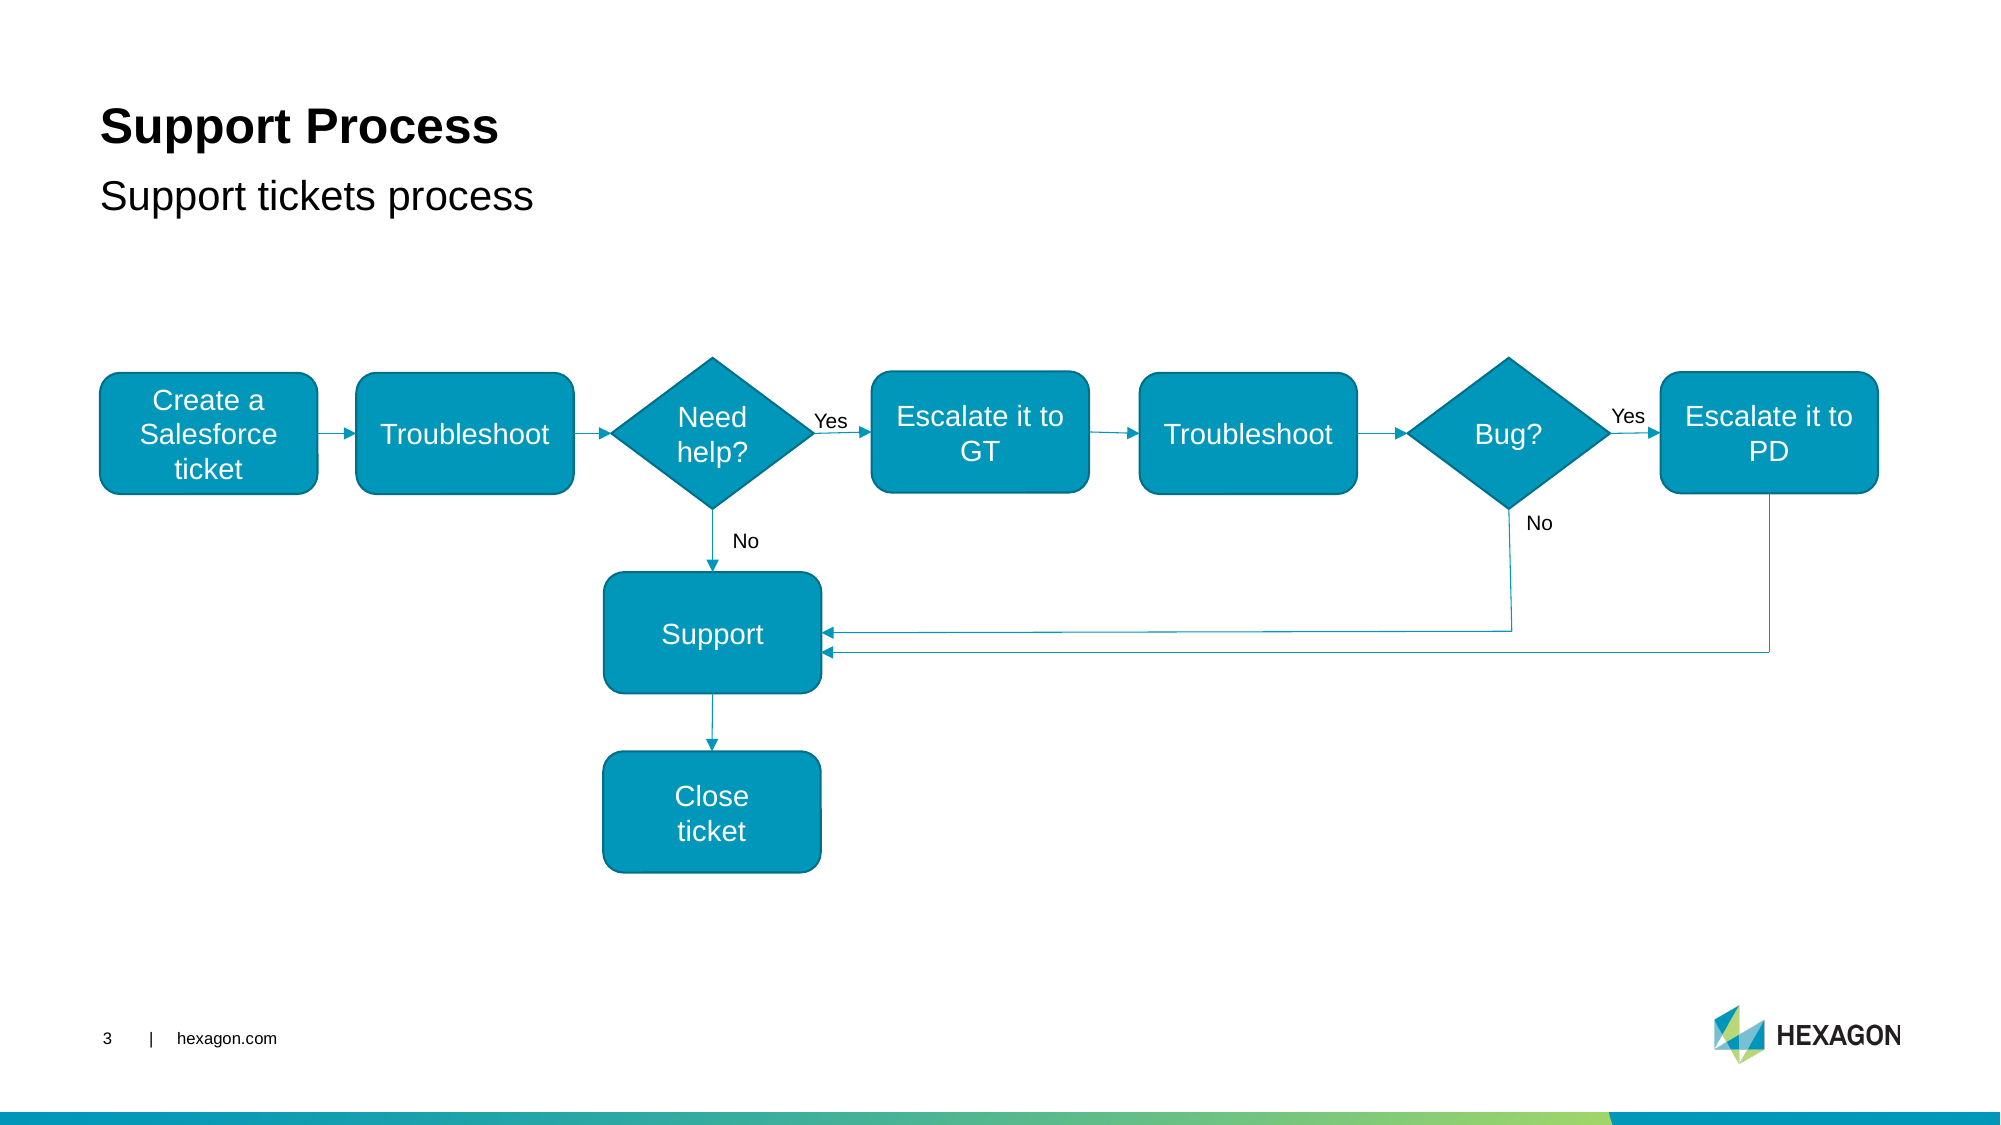

# Support Process
Support tickets process
Need help?
Bug?
Escalate it to GT
Escalate it to PD
Troubleshoot
Troubleshoot
Create a Salesforce ticket
Yes
Yes
No
No
Support
Close
ticket